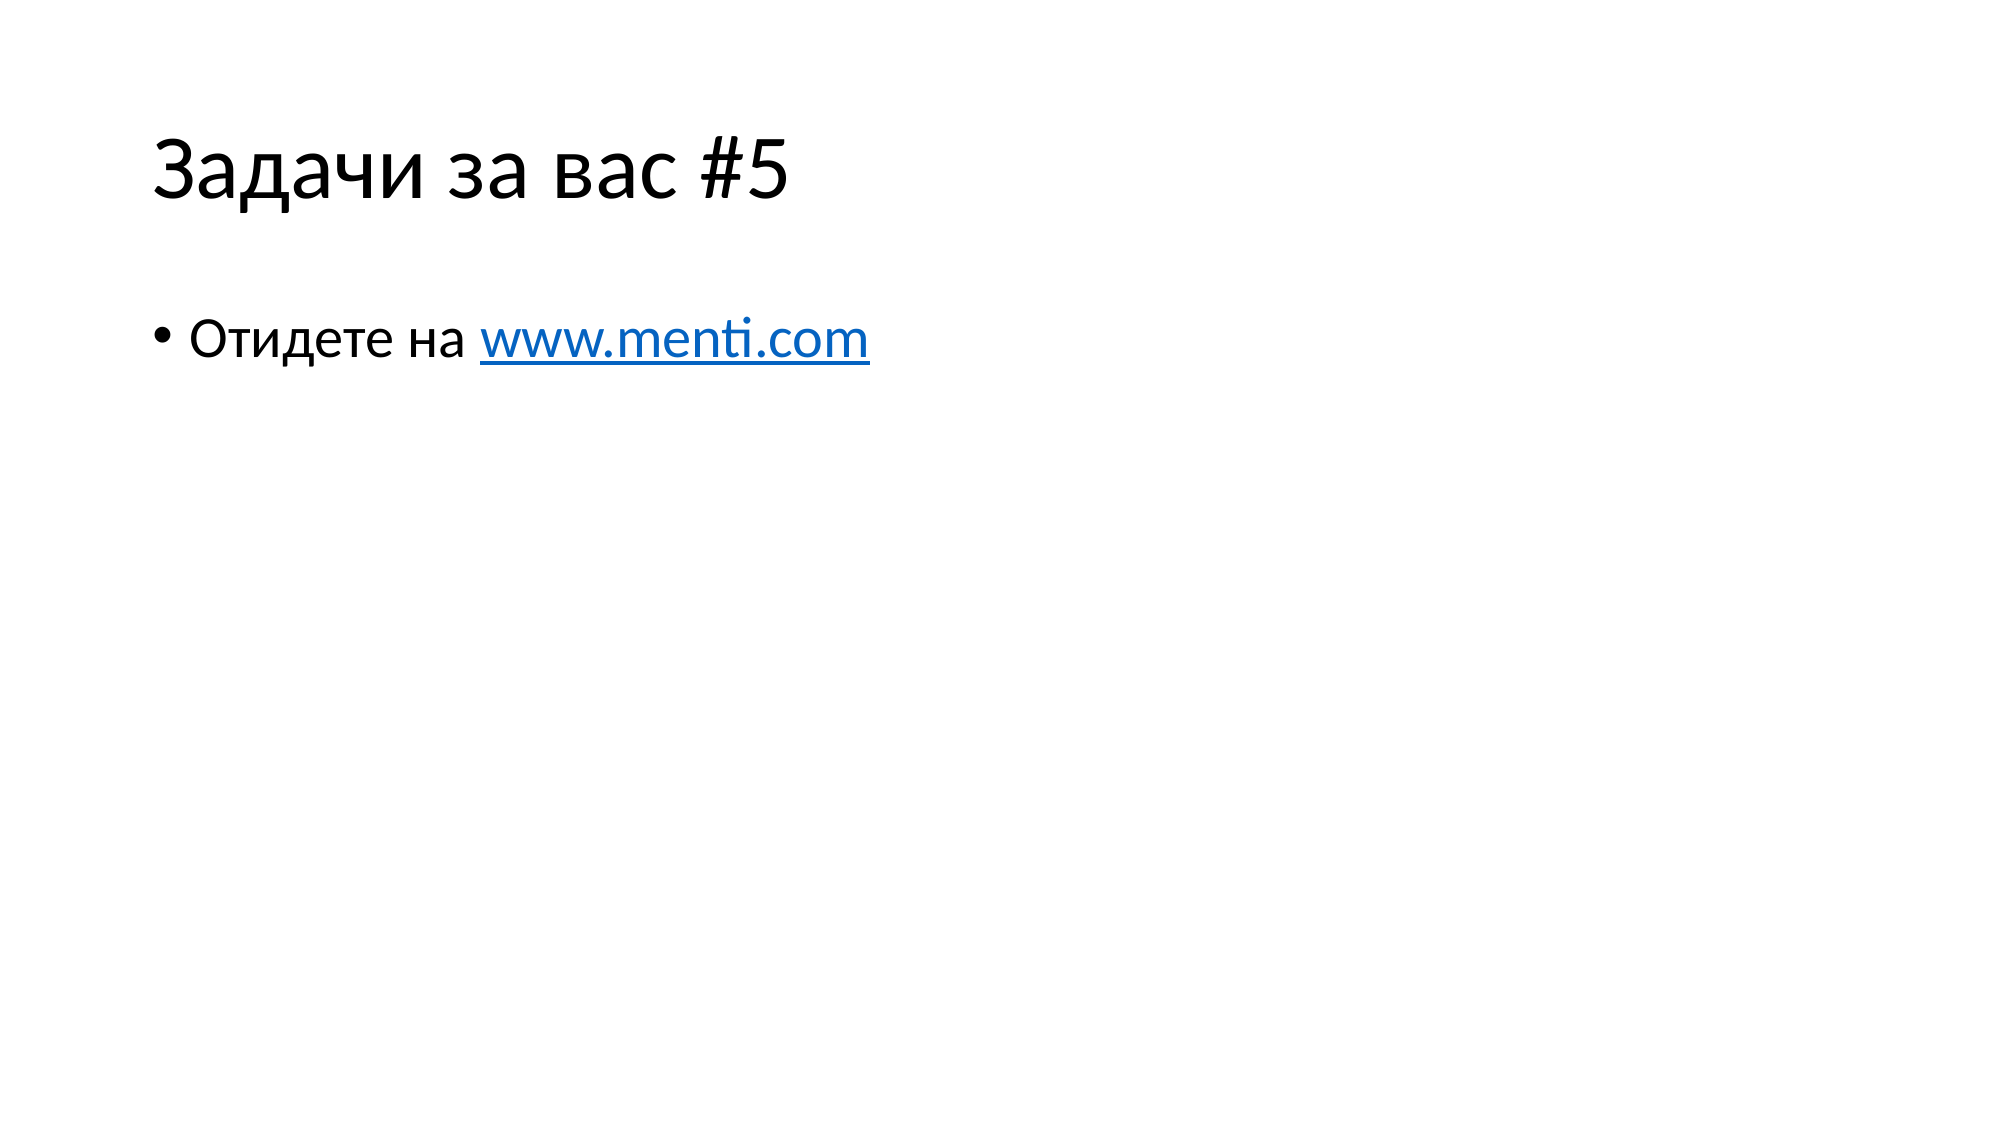

# Задачи за вас #5
Отидете на www.menti.com